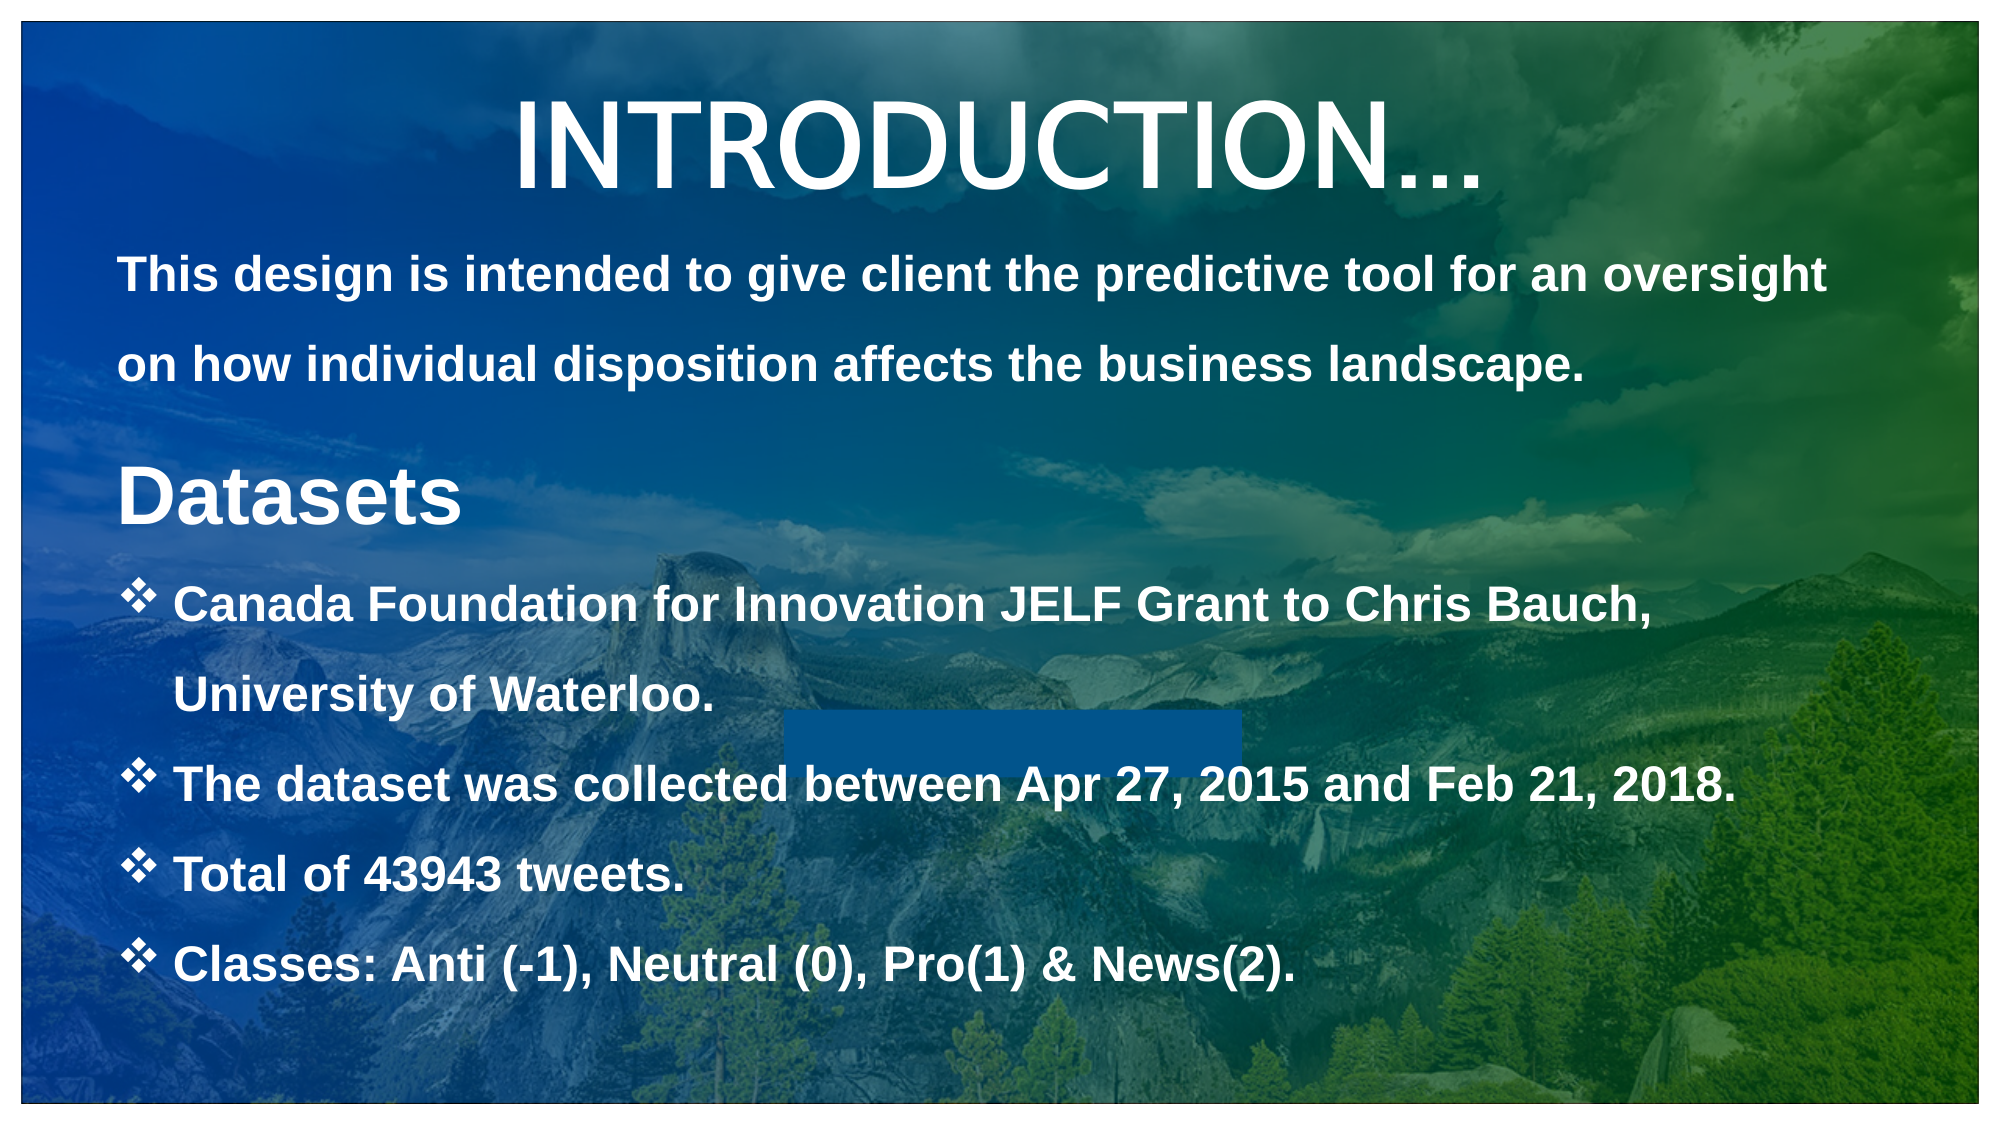

# INTRODUCTION…
This design is intended to give client the predictive tool for an oversight on how individual disposition affects the business landscape.
Datasets
Canada Foundation for Innovation JELF Grant to Chris Bauch, University of Waterloo.
The dataset was collected between Apr 27, 2015 and Feb 21, 2018.
Total of 43943 tweets.
Classes: Anti (-1), Neutral (0), Pro(1) & News(2).